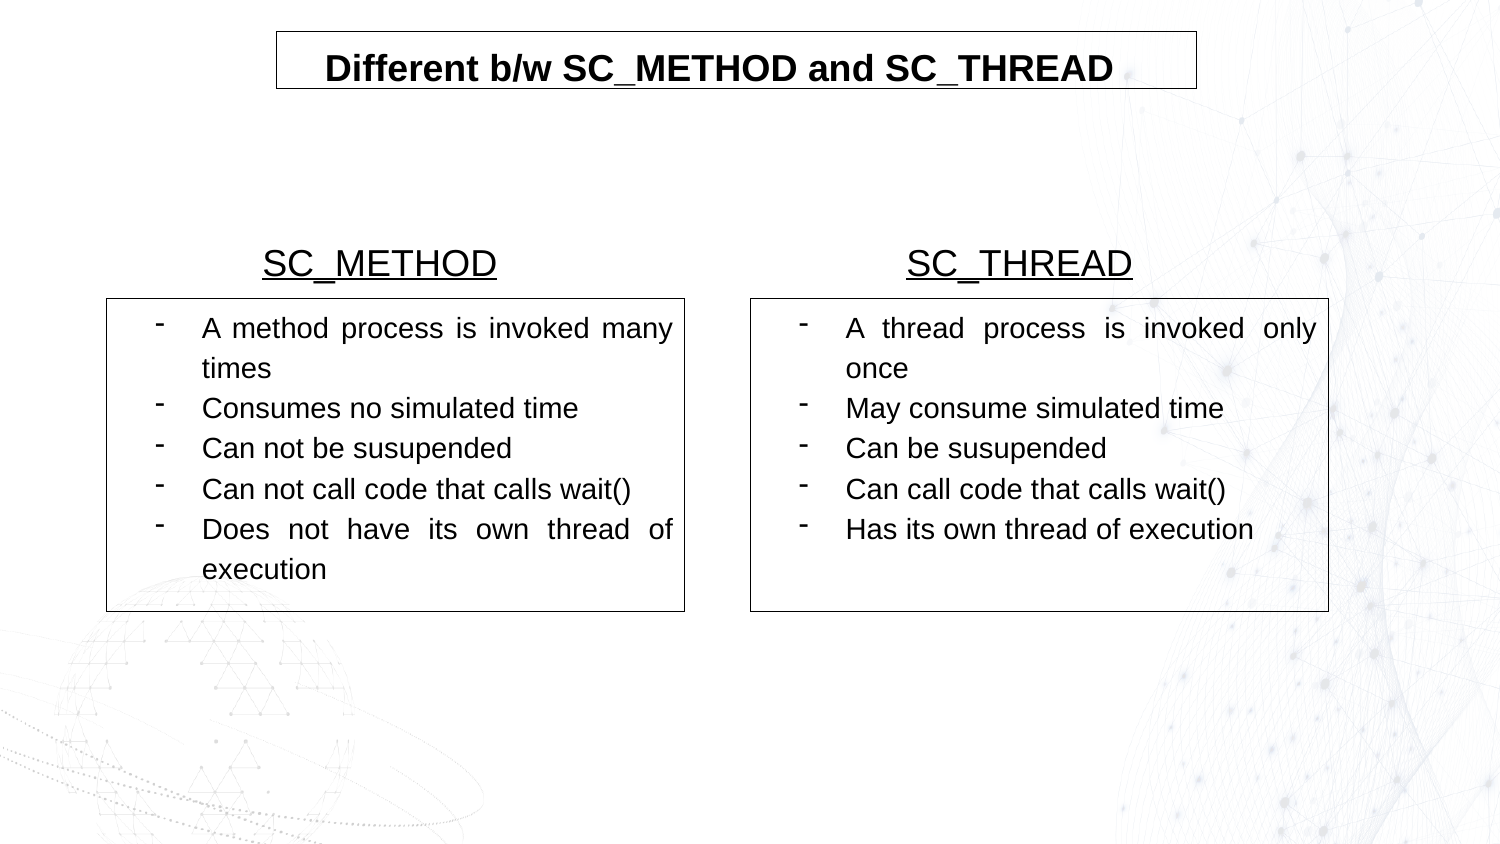

Different b/w SC_METHOD and SC_THREAD

SC_METHOD
SC_THREAD
A method process is invoked many times
Consumes no simulated time
Can not be susupended
Can not call code that calls wait()
Does not have its own thread of execution
A thread process is invoked only once
May consume simulated time
Can be susupended
Can call code that calls wait()
Has its own thread of execution